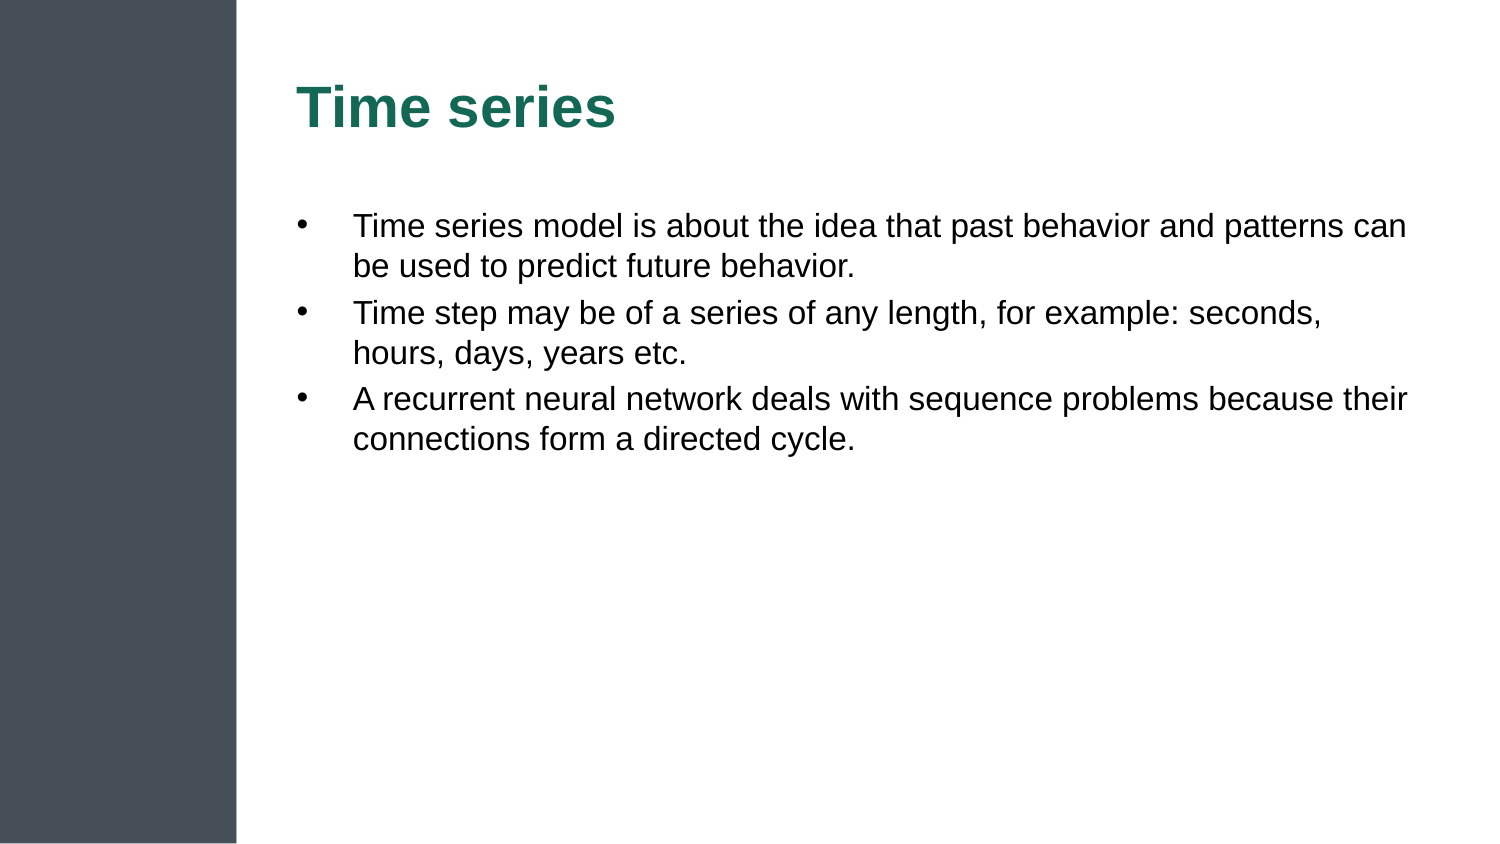

# Time series
Time series model is about the idea that past behavior and patterns can be used to predict future behavior.
Time step may be of a series of any length, for example: seconds, hours, days, years etc.
A recurrent neural network deals with sequence problems because their connections form a directed cycle.